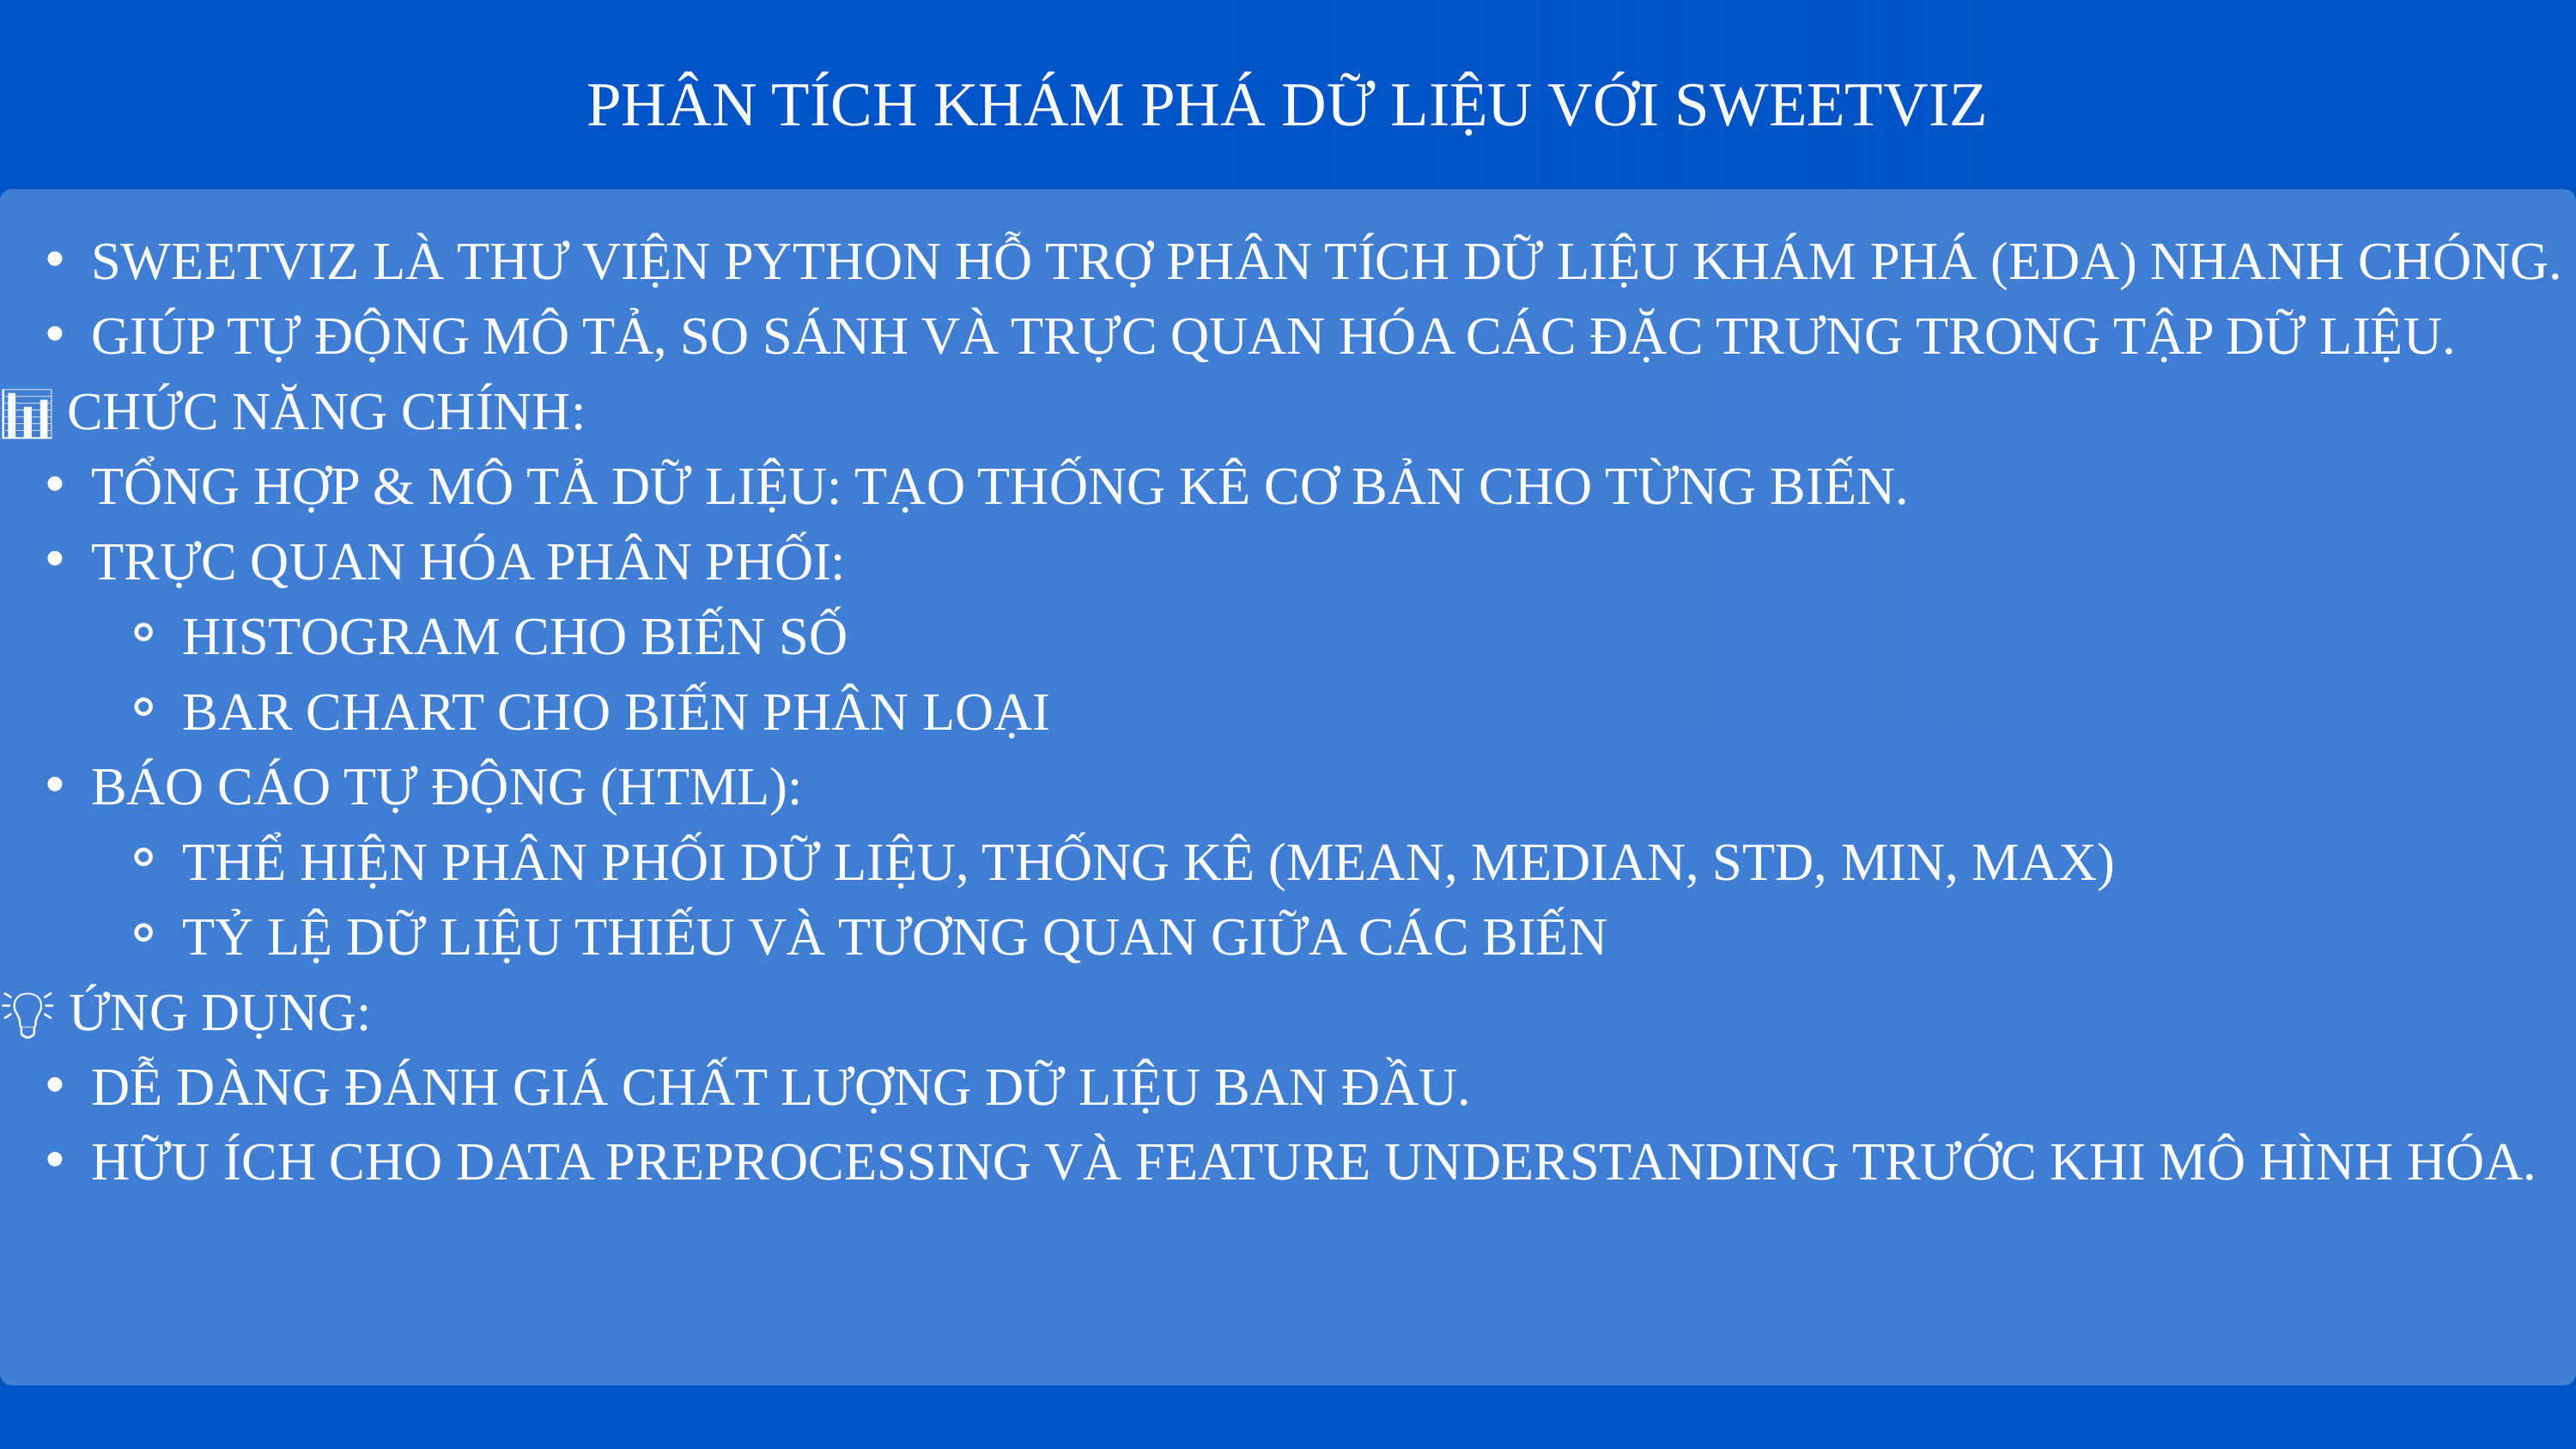

PHÂN TÍCH KHÁM PHÁ DỮ LIỆU VỚI SWEETVIZ

SWEETVIZ LÀ THƯ VIỆN PYTHON HỖ TRỢ PHÂN TÍCH DỮ LIỆU KHÁM PHÁ (EDA) NHANH CHÓNG.
GIÚP TỰ ĐỘNG MÔ TẢ, SO SÁNH VÀ TRỰC QUAN HÓA CÁC ĐẶC TRƯNG TRONG TẬP DỮ LIỆU.
📊 CHỨC NĂNG CHÍNH:
TỔNG HỢP & MÔ TẢ DỮ LIỆU: TẠO THỐNG KÊ CƠ BẢN CHO TỪNG BIẾN.
TRỰC QUAN HÓA PHÂN PHỐI:
HISTOGRAM CHO BIẾN SỐ
BAR CHART CHO BIẾN PHÂN LOẠI
BÁO CÁO TỰ ĐỘNG (HTML):
THỂ HIỆN PHÂN PHỐI DỮ LIỆU, THỐNG KÊ (MEAN, MEDIAN, STD, MIN, MAX)
TỶ LỆ DỮ LIỆU THIẾU VÀ TƯƠNG QUAN GIỮA CÁC BIẾN
💡 ỨNG DỤNG:
DỄ DÀNG ĐÁNH GIÁ CHẤT LƯỢNG DỮ LIỆU BAN ĐẦU.
HỮU ÍCH CHO DATA PREPROCESSING VÀ FEATURE UNDERSTANDING TRƯỚC KHI MÔ HÌNH HÓA.